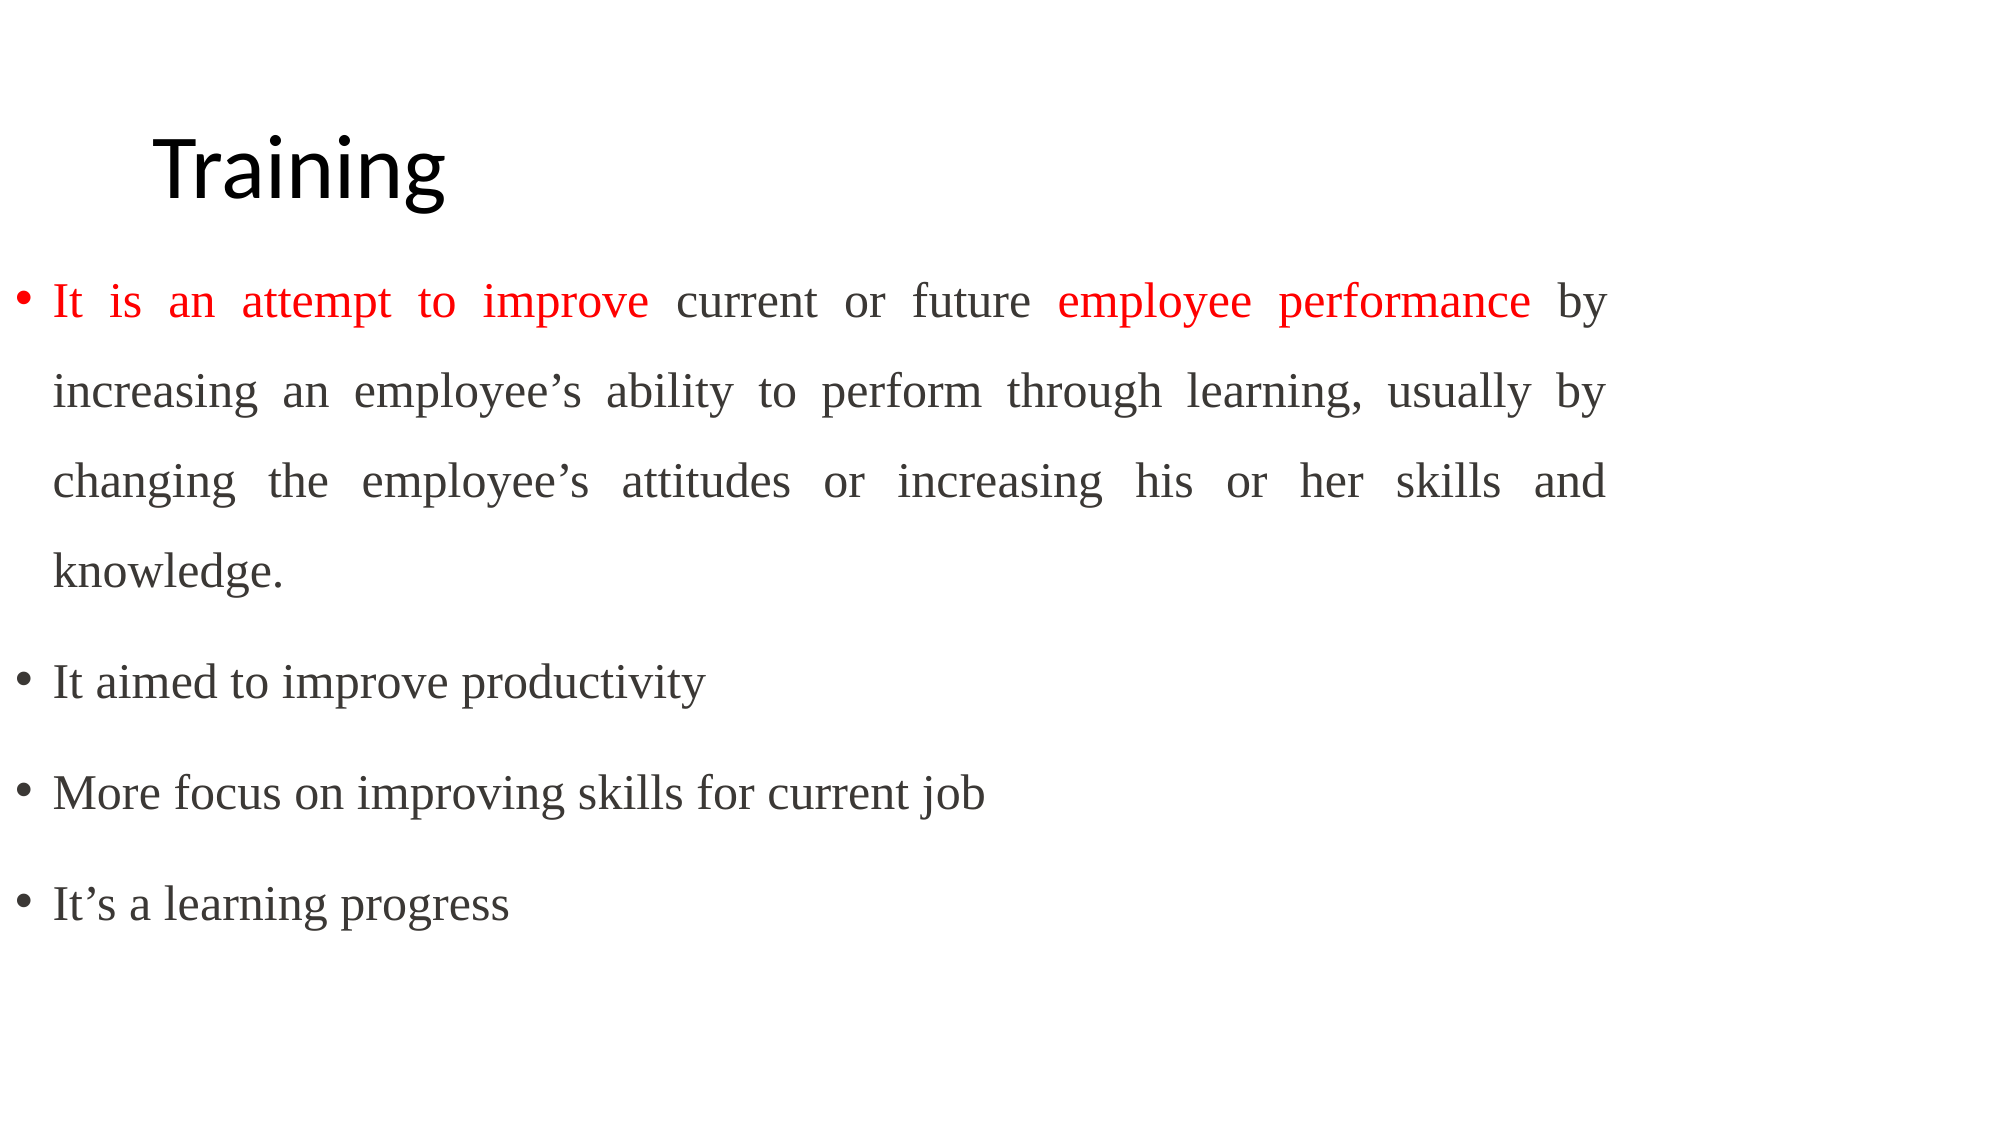

# Training
It is an attempt to improve current or future employee performance by increasing an employee’s ability to perform through learning, usually by changing the employee’s attitudes or increasing his or her skills and knowledge.
It aimed to improve productivity
More focus on improving skills for current job
It’s a learning progress